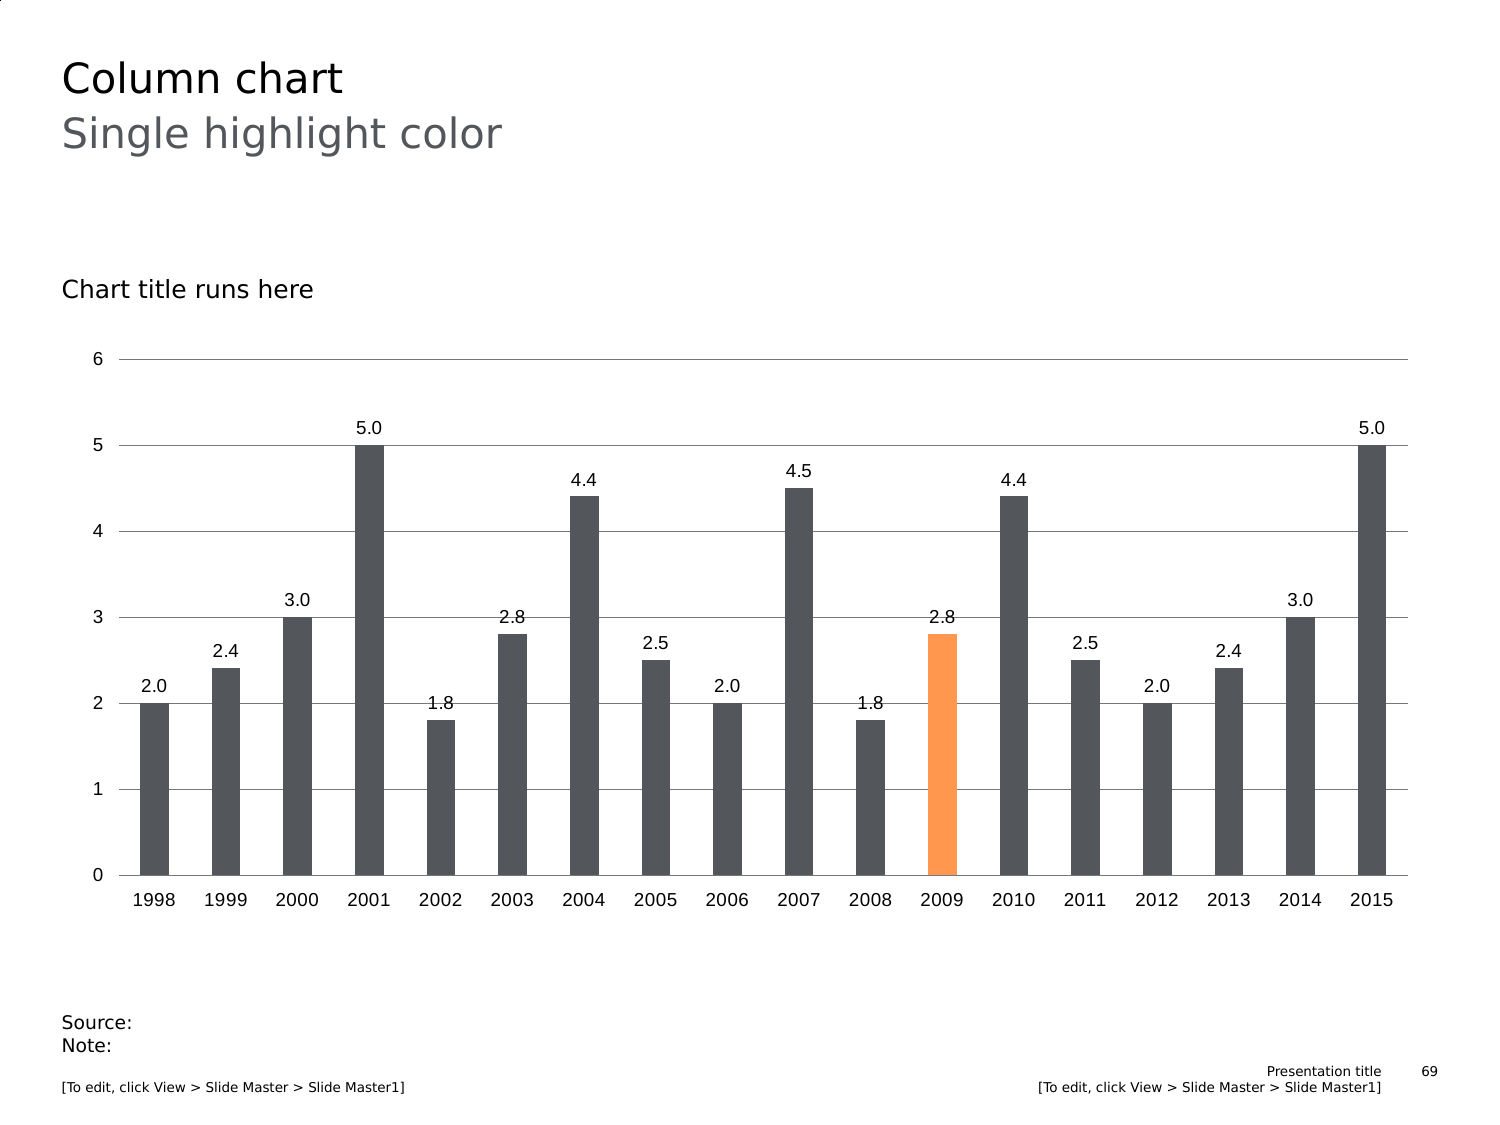

# Column chart
Single highlight color
Chart title runs here

### Chart

| Category | Series 1 |
|---|---|
| 1998.0 | 2.0 |
| 1999.0 | 2.4 |
| 2000.0 | 3.0 |
| 2001.0 | 5.0 |
| 2002.0 | 1.8 |
| 2003.0 | 2.8 |
| 2004.0 | 4.4 |
| 2005.0 | 2.5 |
| 2006.0 | 2.0 |
| 2007.0 | 4.5 |
| 2008.0 | 1.8 |
| 2009.0 | 2.8 |
| 2010.0 | 4.4 |
| 2011.0 | 2.5 |
| 2012.0 | 2.0 |
| 2013.0 | 2.4 |
| 2014.0 | 3.0 |
| 2015.0 | 5.0 |
Source:
Note: